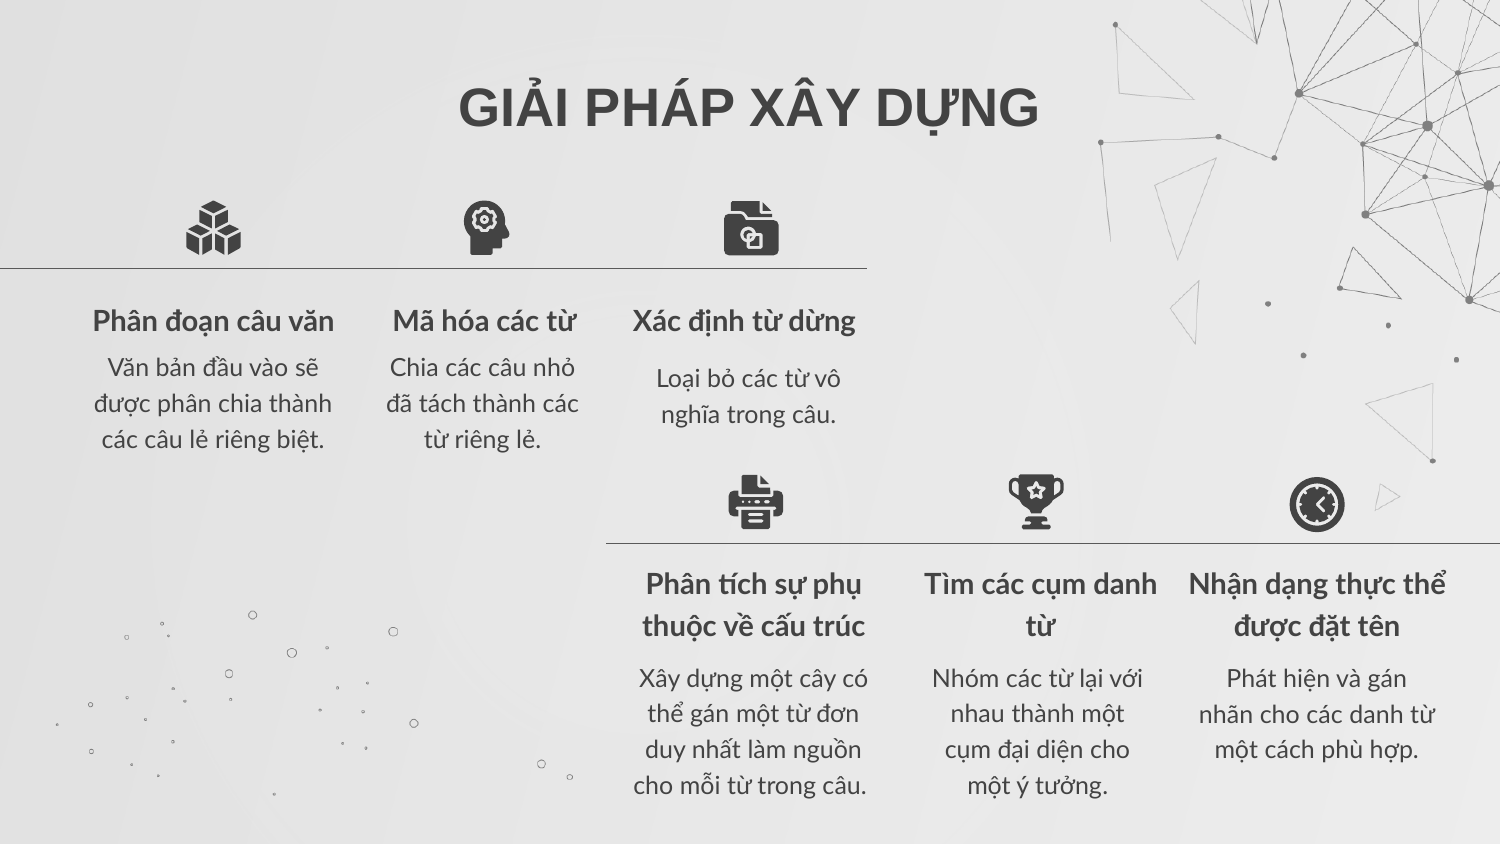

# GIẢI PHÁP XÂY DỰNG

Mã hóa các từ
Xác định từ dừng
Phân đoạn câu văn
Văn bản đầu vào sẽ được phân chia thành các câu lẻ riêng biệt.
Chia các câu nhỏ đã tách thành các từ riêng lẻ.
Loại bỏ các từ vô nghĩa trong câu.

Phân tích sự phụ thuộc về cấu trúc
Tìm các cụm danh từ
Nhận dạng thực thể được đặt tên
Xây dựng một cây có thể gán một từ đơn duy nhất làm nguồn cho mỗi từ trong câu.
Nhóm các từ lại với nhau thành một cụm đại diện cho một ý tưởng.
Phát hiện và gán nhãn cho các danh từ một cách phù hợp.